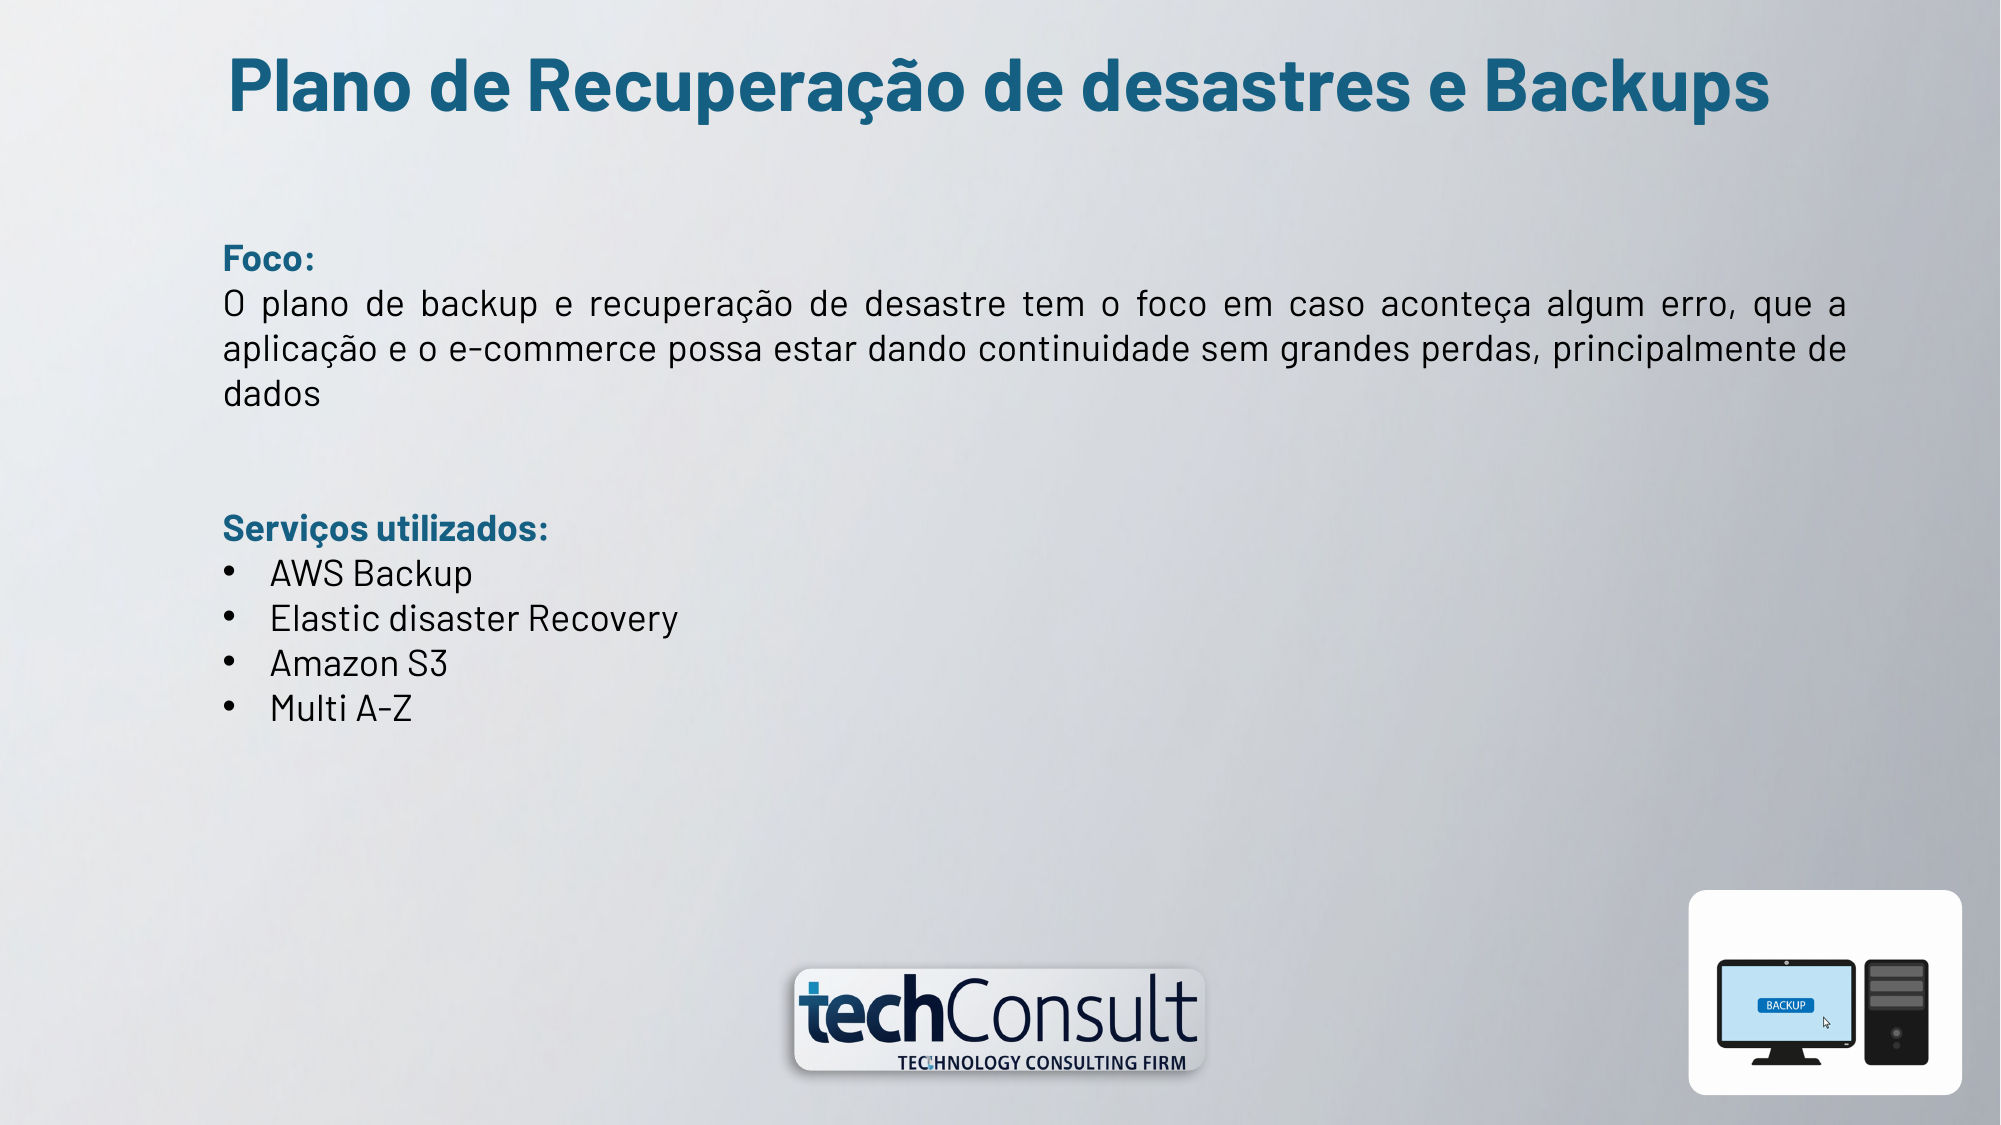

Plano de Recuperação de desastres e Backups
Foco:
O plano de backup e recuperação de desastre tem o foco em caso aconteça algum erro, que a aplicação e o e-commerce possa estar dando continuidade sem grandes perdas, principalmente de dados

Serviços utilizados:
AWS Backup
Elastic disaster Recovery
Amazon S3
Multi A-Z